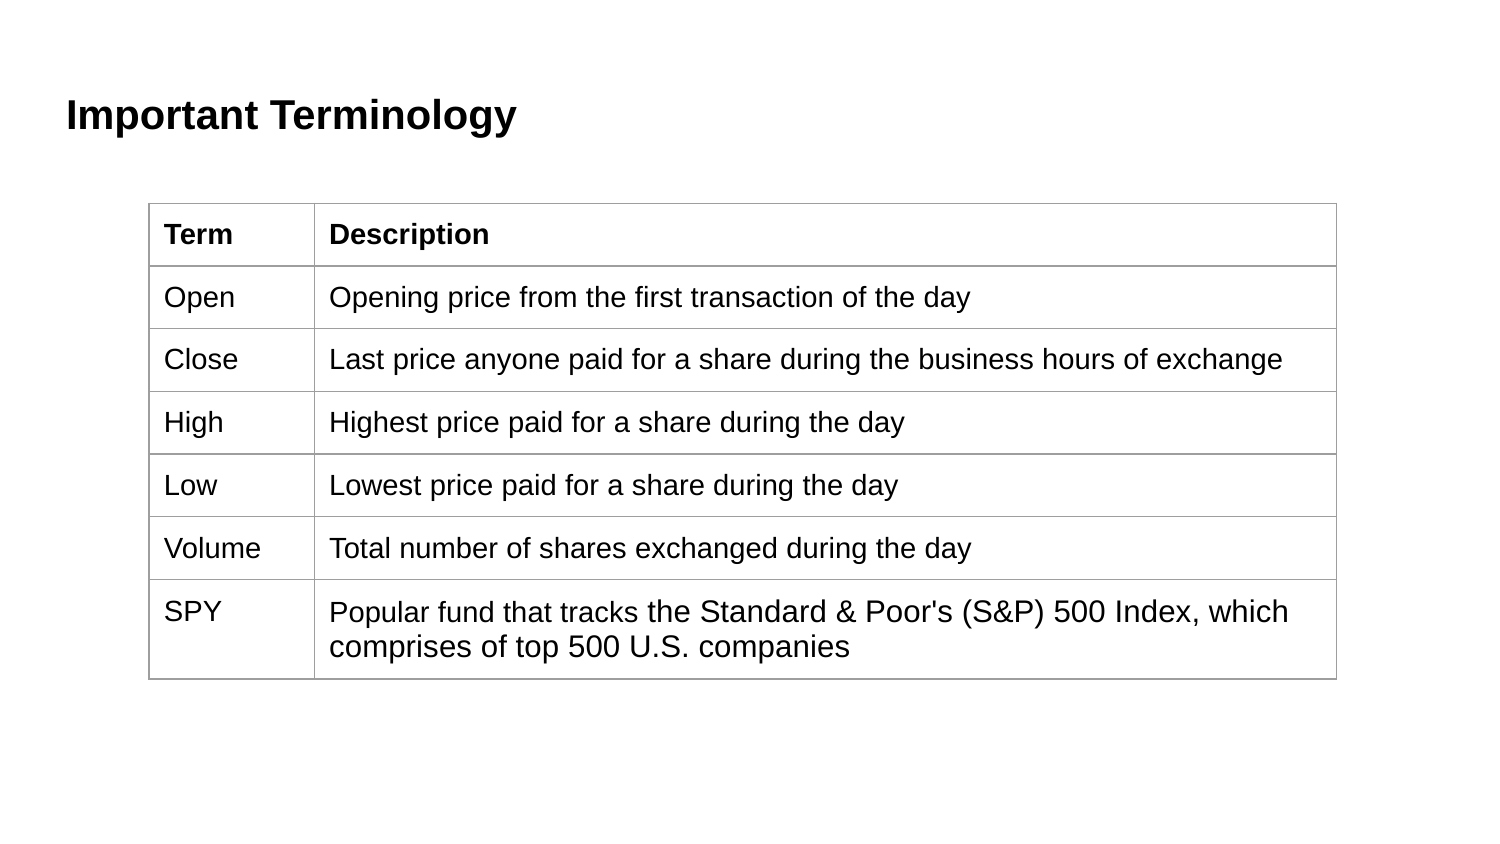

# Important Terminology
| Term | Description |
| --- | --- |
| Open | Opening price from the first transaction of the day |
| Close | Last price anyone paid for a share during the business hours of exchange |
| High | Highest price paid for a share during the day |
| Low | Lowest price paid for a share during the day |
| Volume | Total number of shares exchanged during the day |
| SPY | Popular fund that tracks the Standard & Poor's (S&P) 500 Index, which comprises of top 500 U.S. companies |